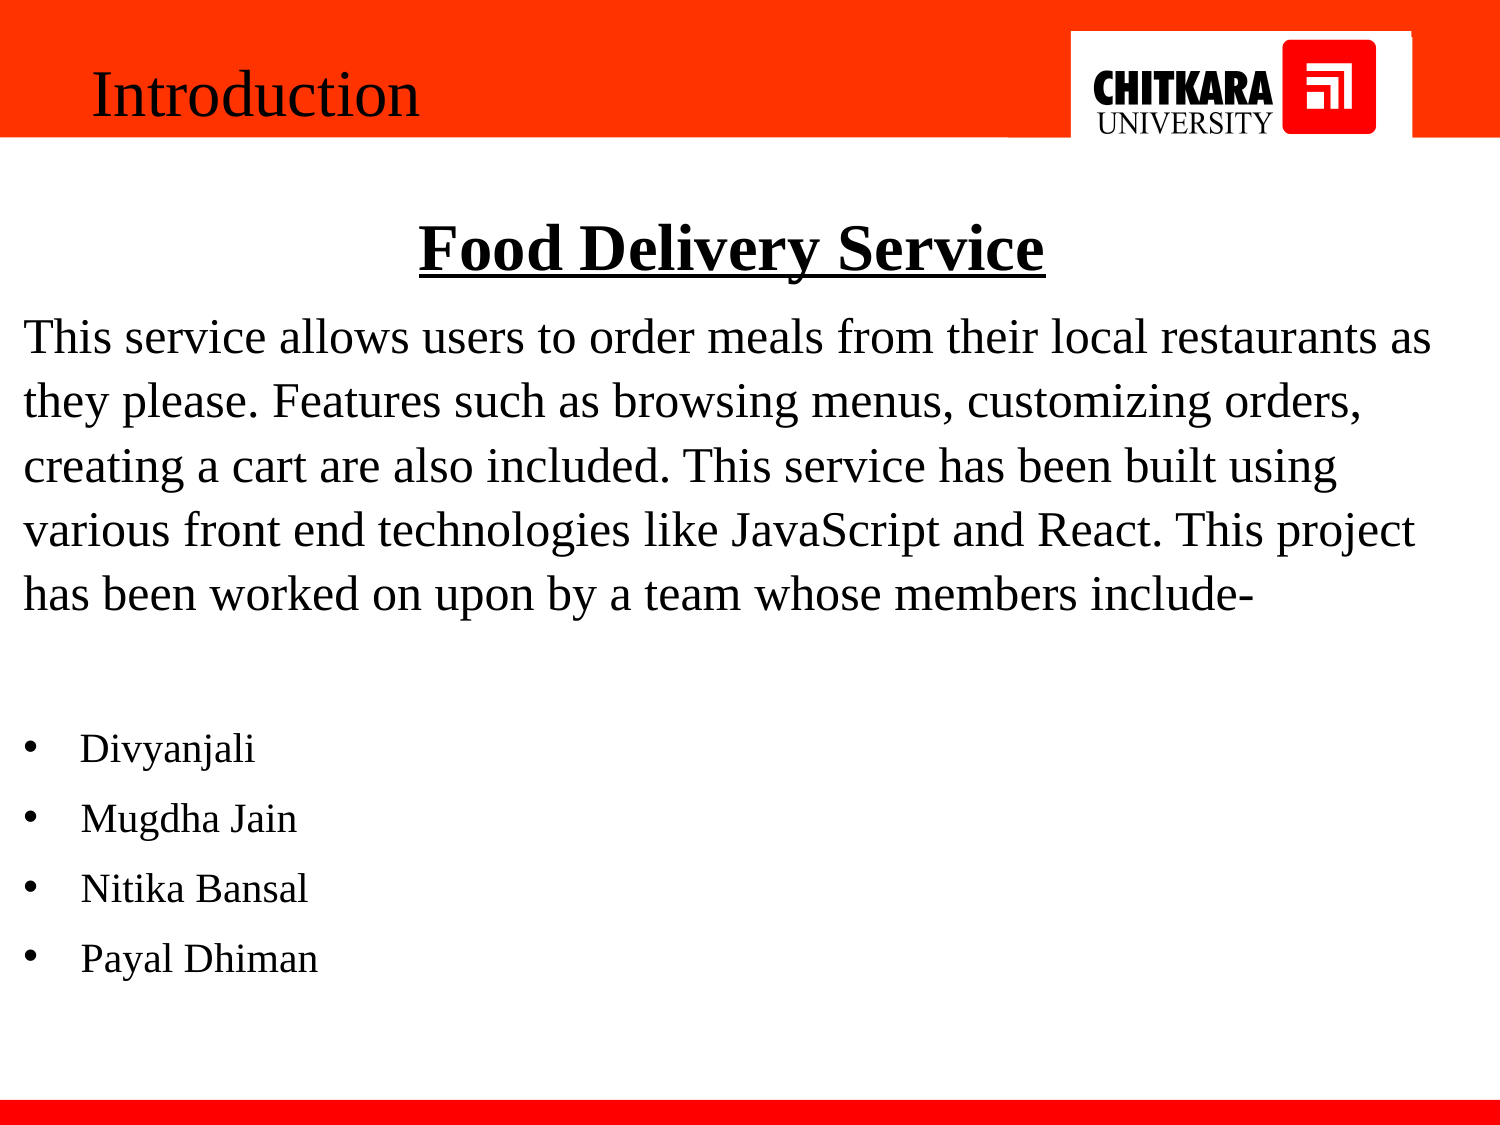

Introduction
Food Delivery Service
This service allows users to order meals from their local restaurants as they please. Features such as browsing menus, customizing orders, creating a cart are also included. This service has been built using various front end technologies like JavaScript and React. This project has been worked on upon by a team whose members include-

Divyanjali
 Mugdha Jain
 Nitika Bansal
 Payal Dhiman